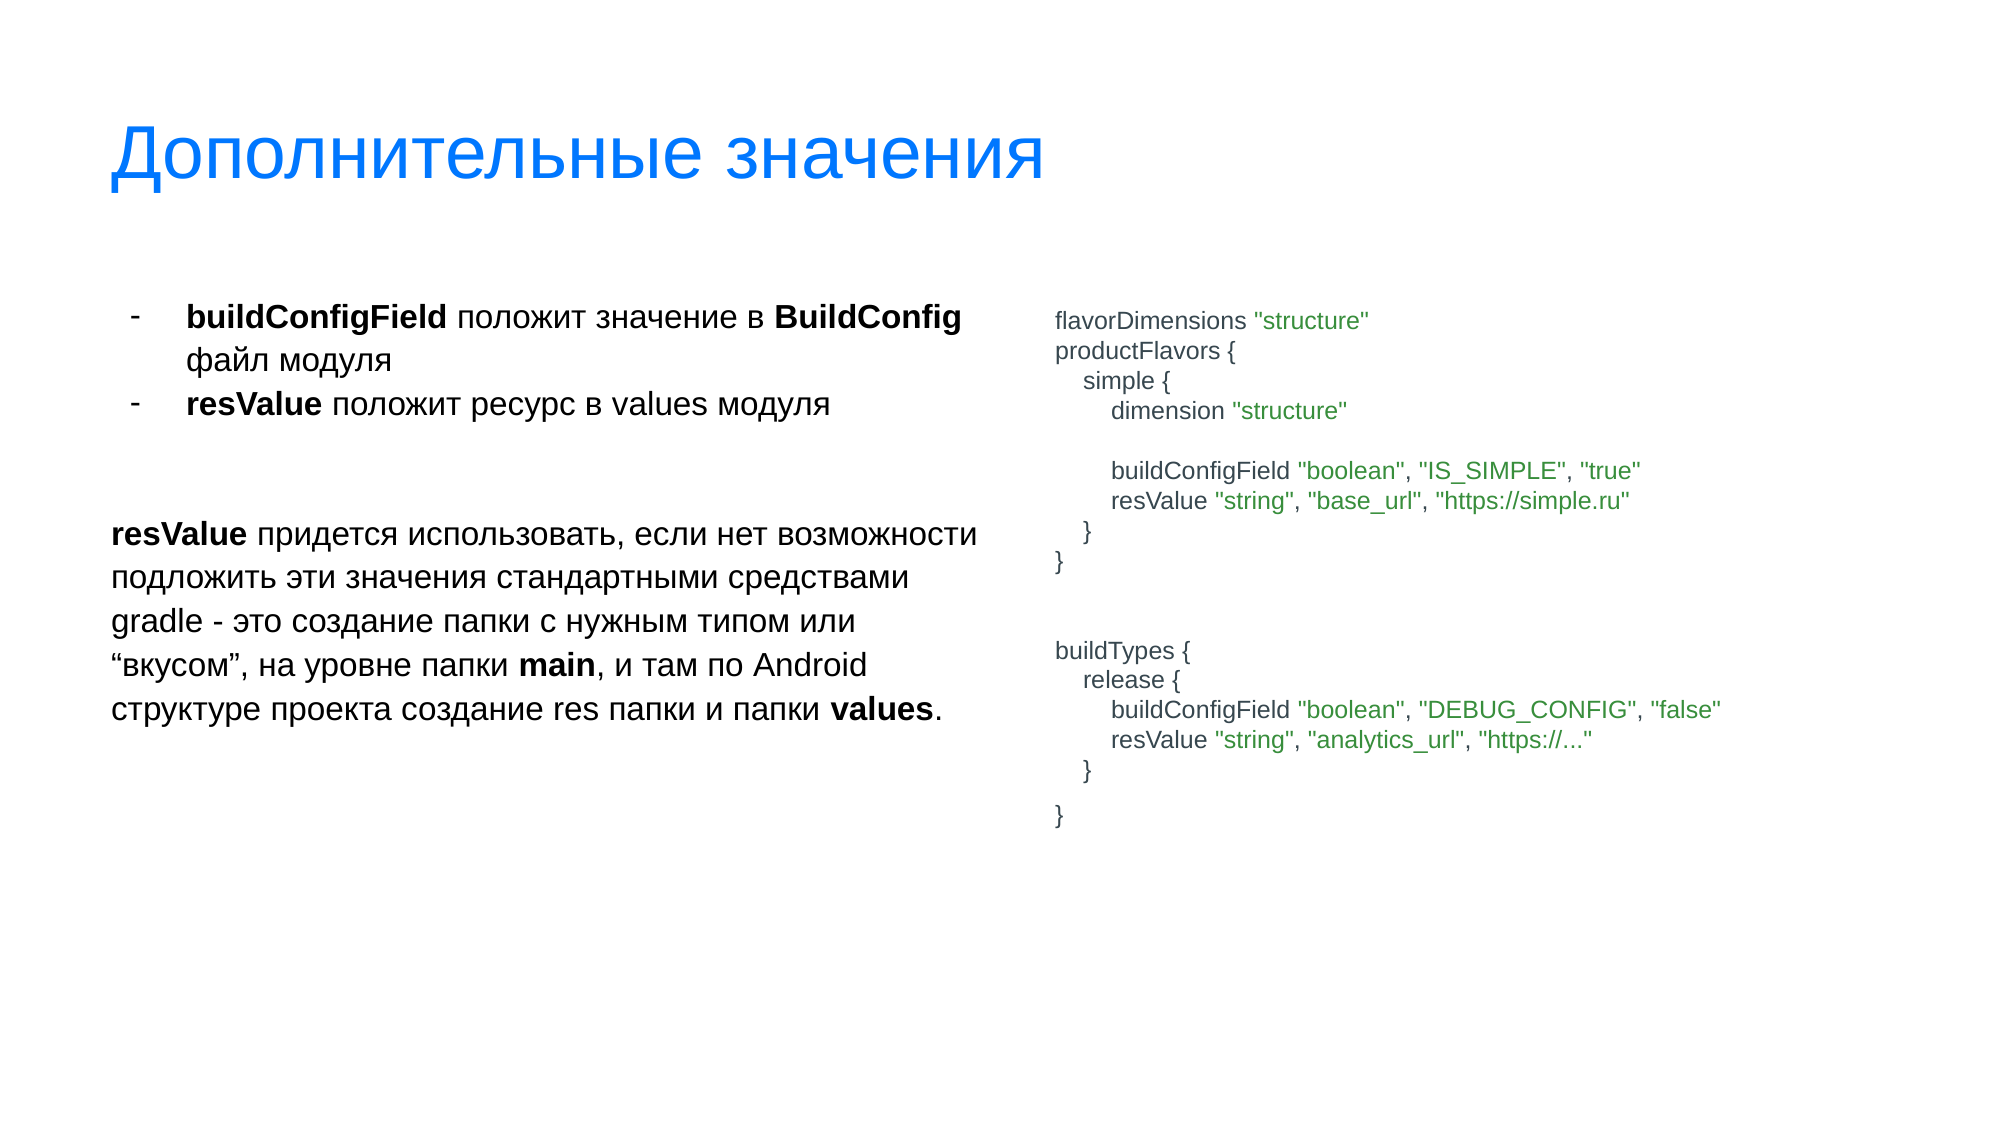

# Дополнительные значения
flavorDimensions "structure"
productFlavors {
    simple {
        dimension "structure"

        buildConfigField "boolean", "IS_SIMPLE", "true"
        resValue "string", "base_url", "https://simple.ru"
    }
}

buildTypes {
    release {
        buildConfigField "boolean", "DEBUG_CONFIG", "false"
        resValue "string", "analytics_url", "https://..."
    }
}
buildConfigField положит значение в BuildConfig файл модуля
resValue положит ресурс в values модуля

resValue придется использовать, если нет возможности подложить эти значения стандартными средствами gradle - это создание папки с нужным типом или “вкусом”, на уровне папки main, и там по Android структуре проекта создание res папки и папки values.